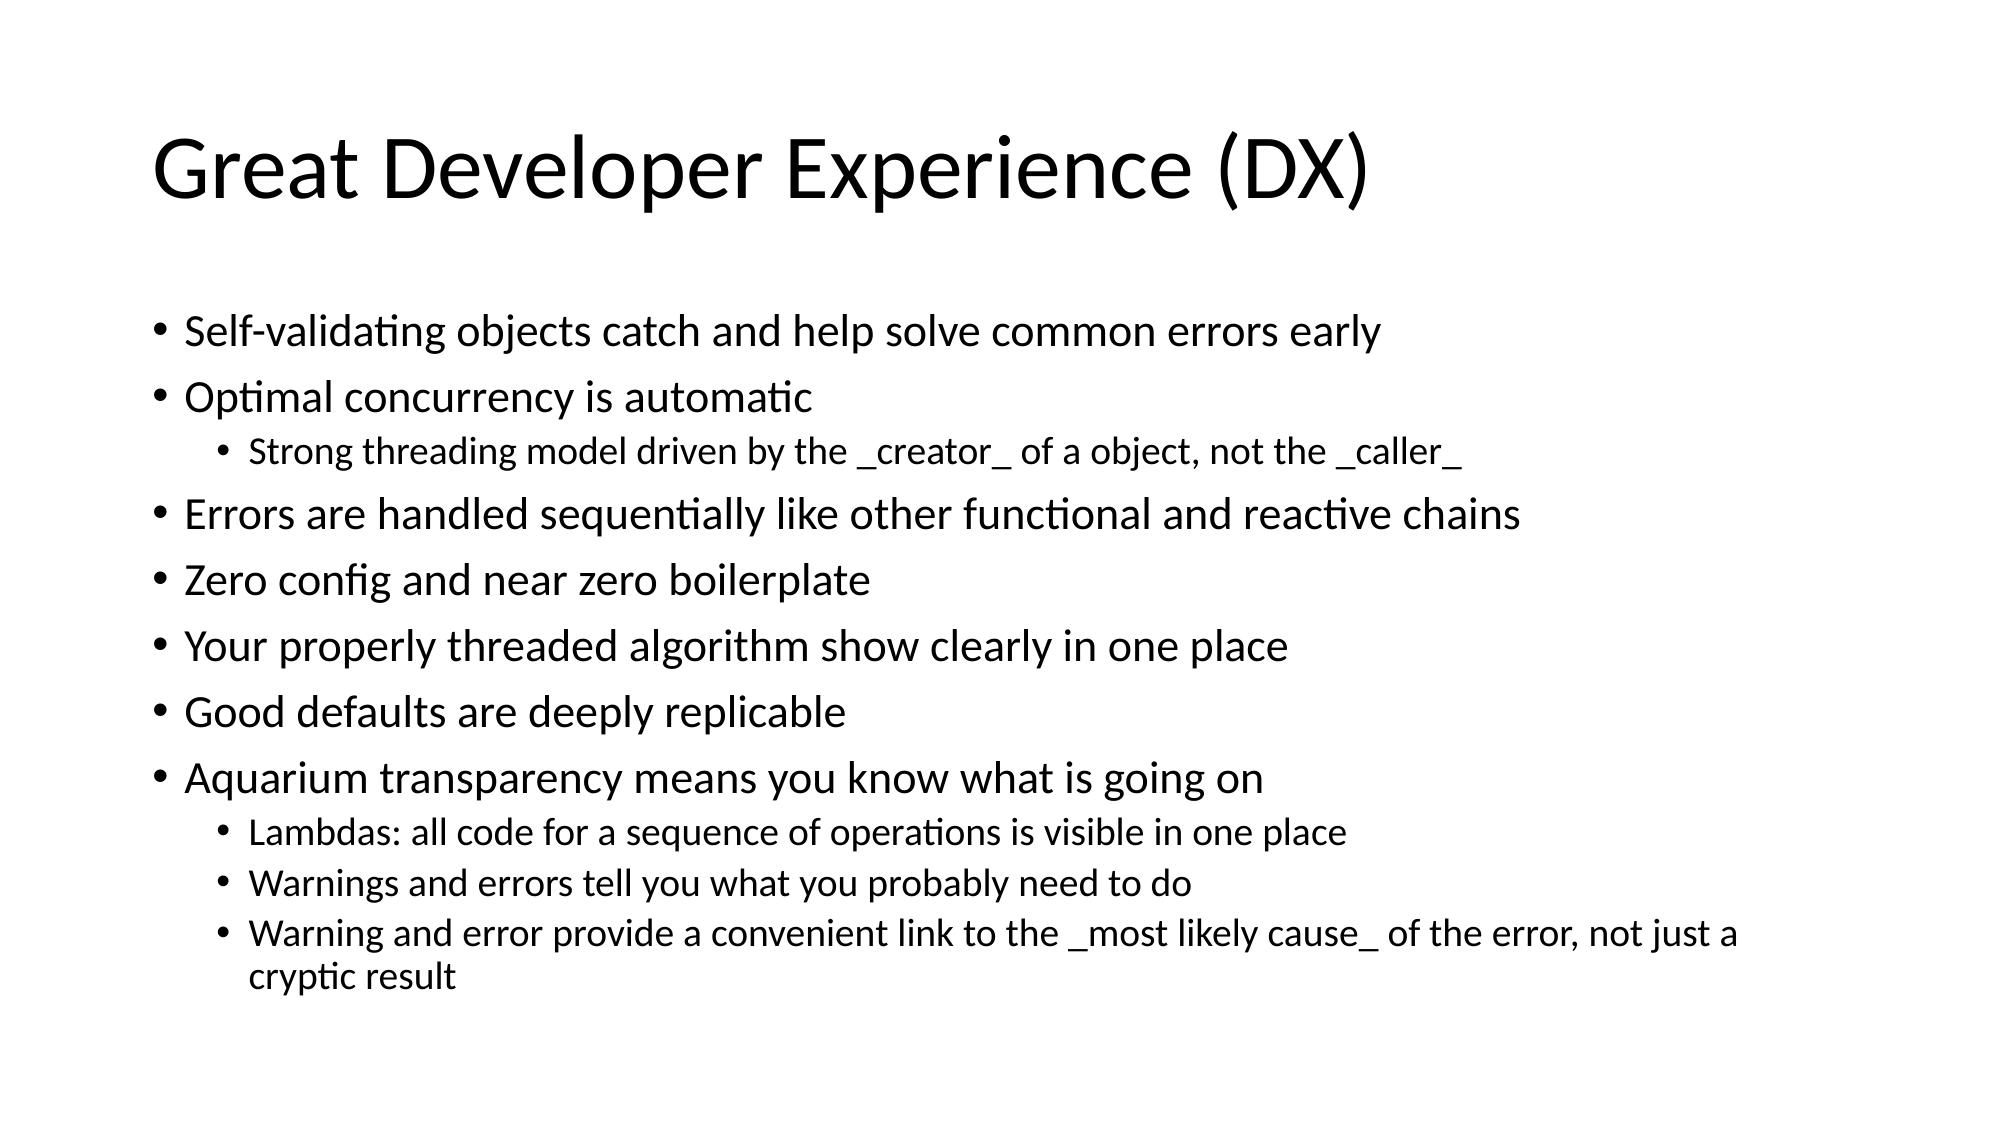

# Great Developer Experience (DX)
Self-validating objects catch and help solve common errors early
Optimal concurrency is automatic
Strong threading model driven by the _creator_ of a object, not the _caller_
Errors are handled sequentially like other functional and reactive chains
Zero config and near zero boilerplate
Your properly threaded algorithm show clearly in one place
Good defaults are deeply replicable
Aquarium transparency means you know what is going on
Lambdas: all code for a sequence of operations is visible in one place
Warnings and errors tell you what you probably need to do
Warning and error provide a convenient link to the _most likely cause_ of the error, not just a cryptic result